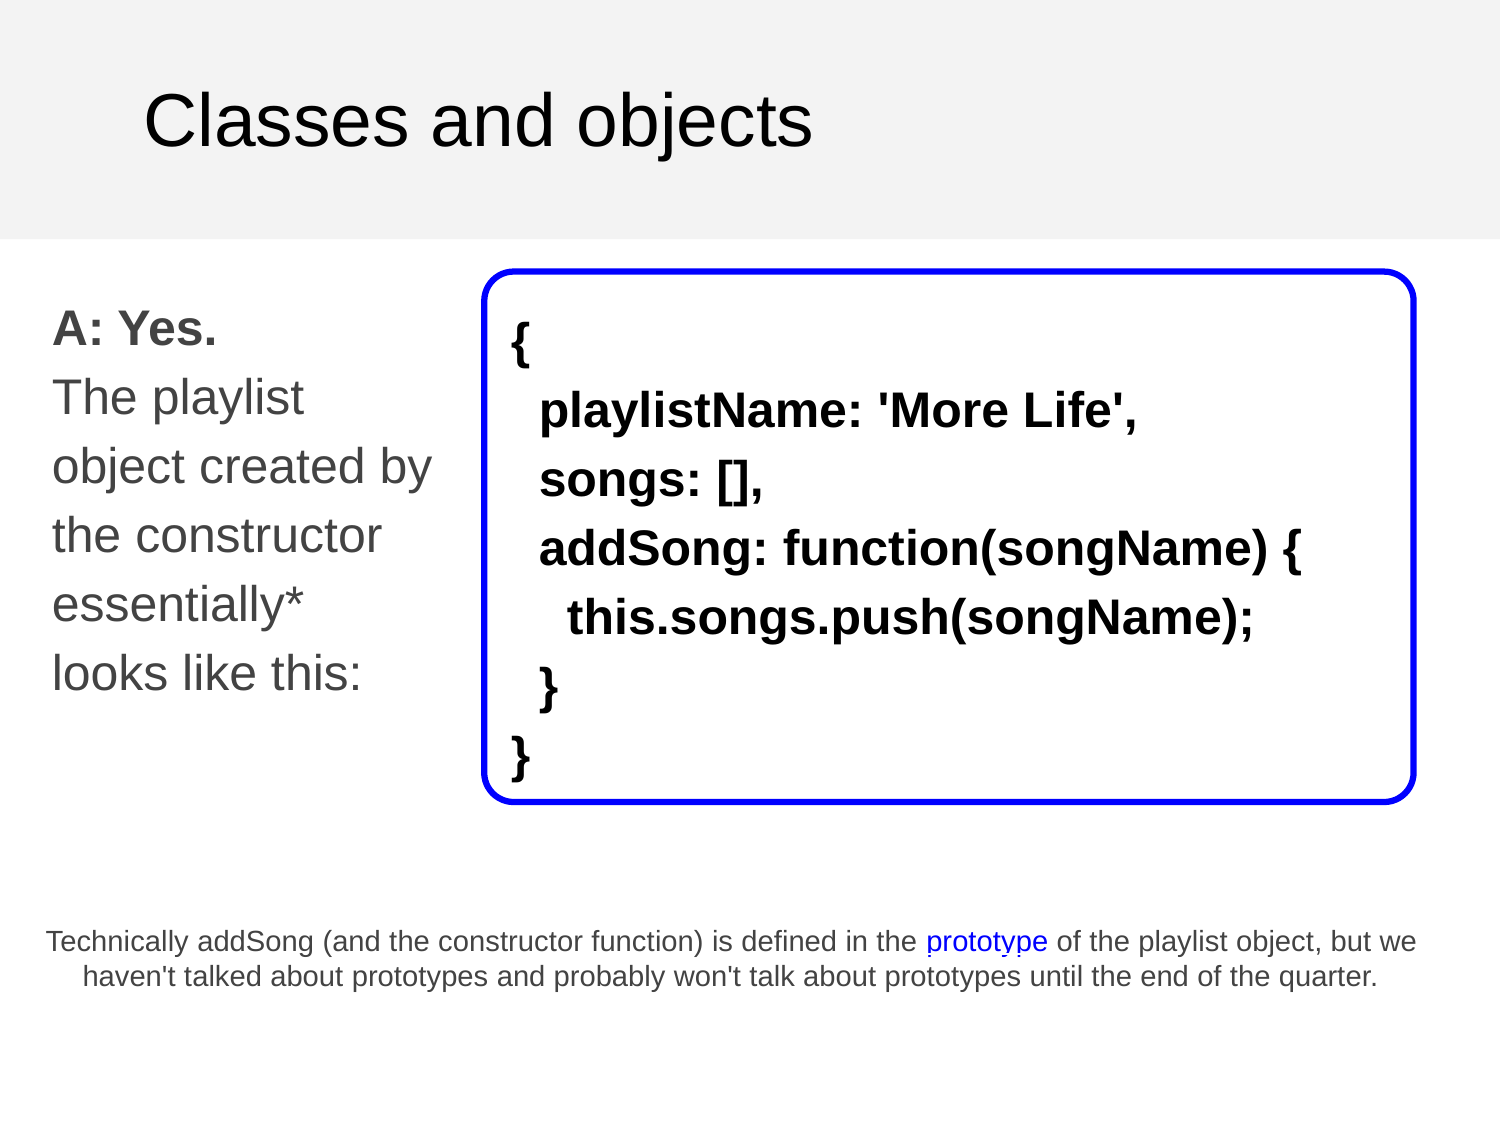

Classes and objects
A: Yes.
The playlist object created by the constructor essentially* looks like this:

{
  playlistName: 'More Life',
  songs: [],
  addSong: function(songName) {
    this.songs.push(songName);
  }
}
Technically addSong (and the constructor function) is defined in the prototype of the playlist object, but we haven't talked about prototypes and probably won't talk about prototypes until the end of the quarter.